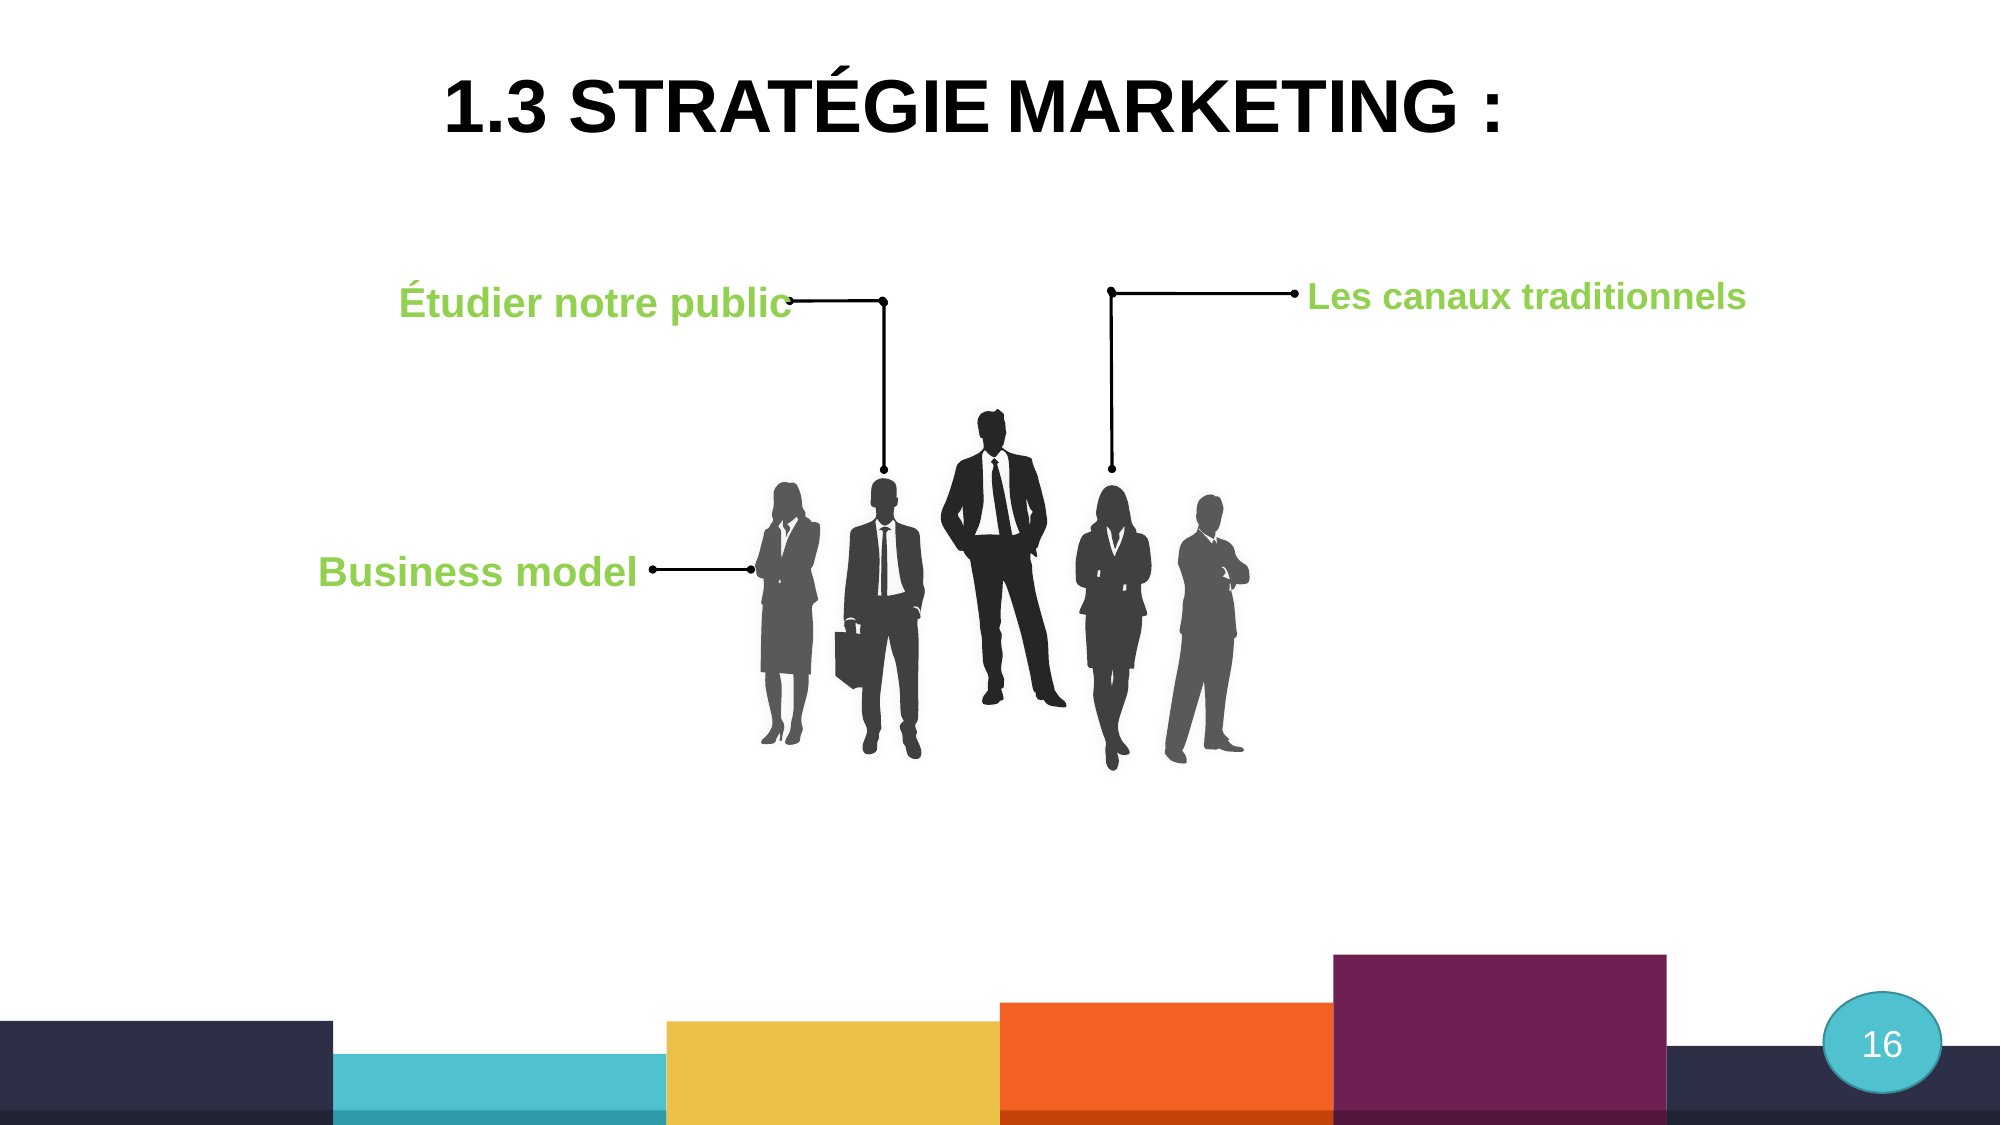

1.3 STRATÉGIE MARKETING :
Les canaux traditionnels
Étudier notre public

Business model

16